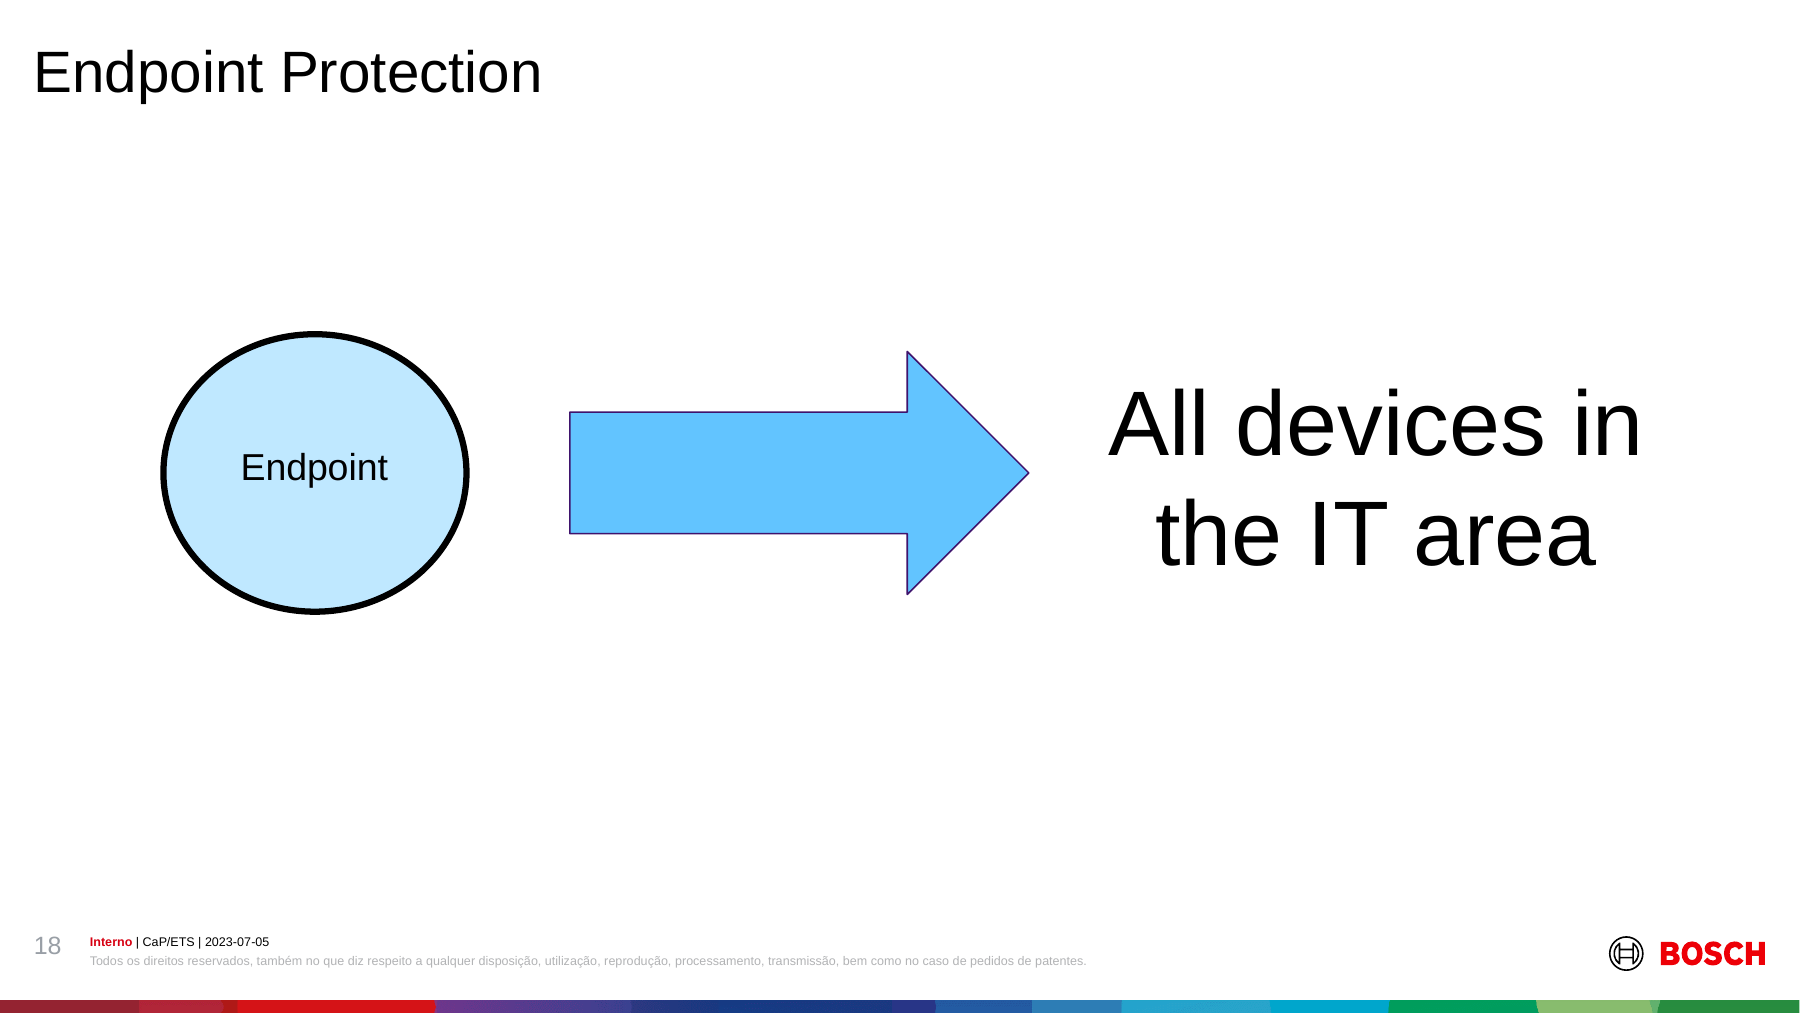

Endpoint Protection

All devices in the IT area
Endpoint
18